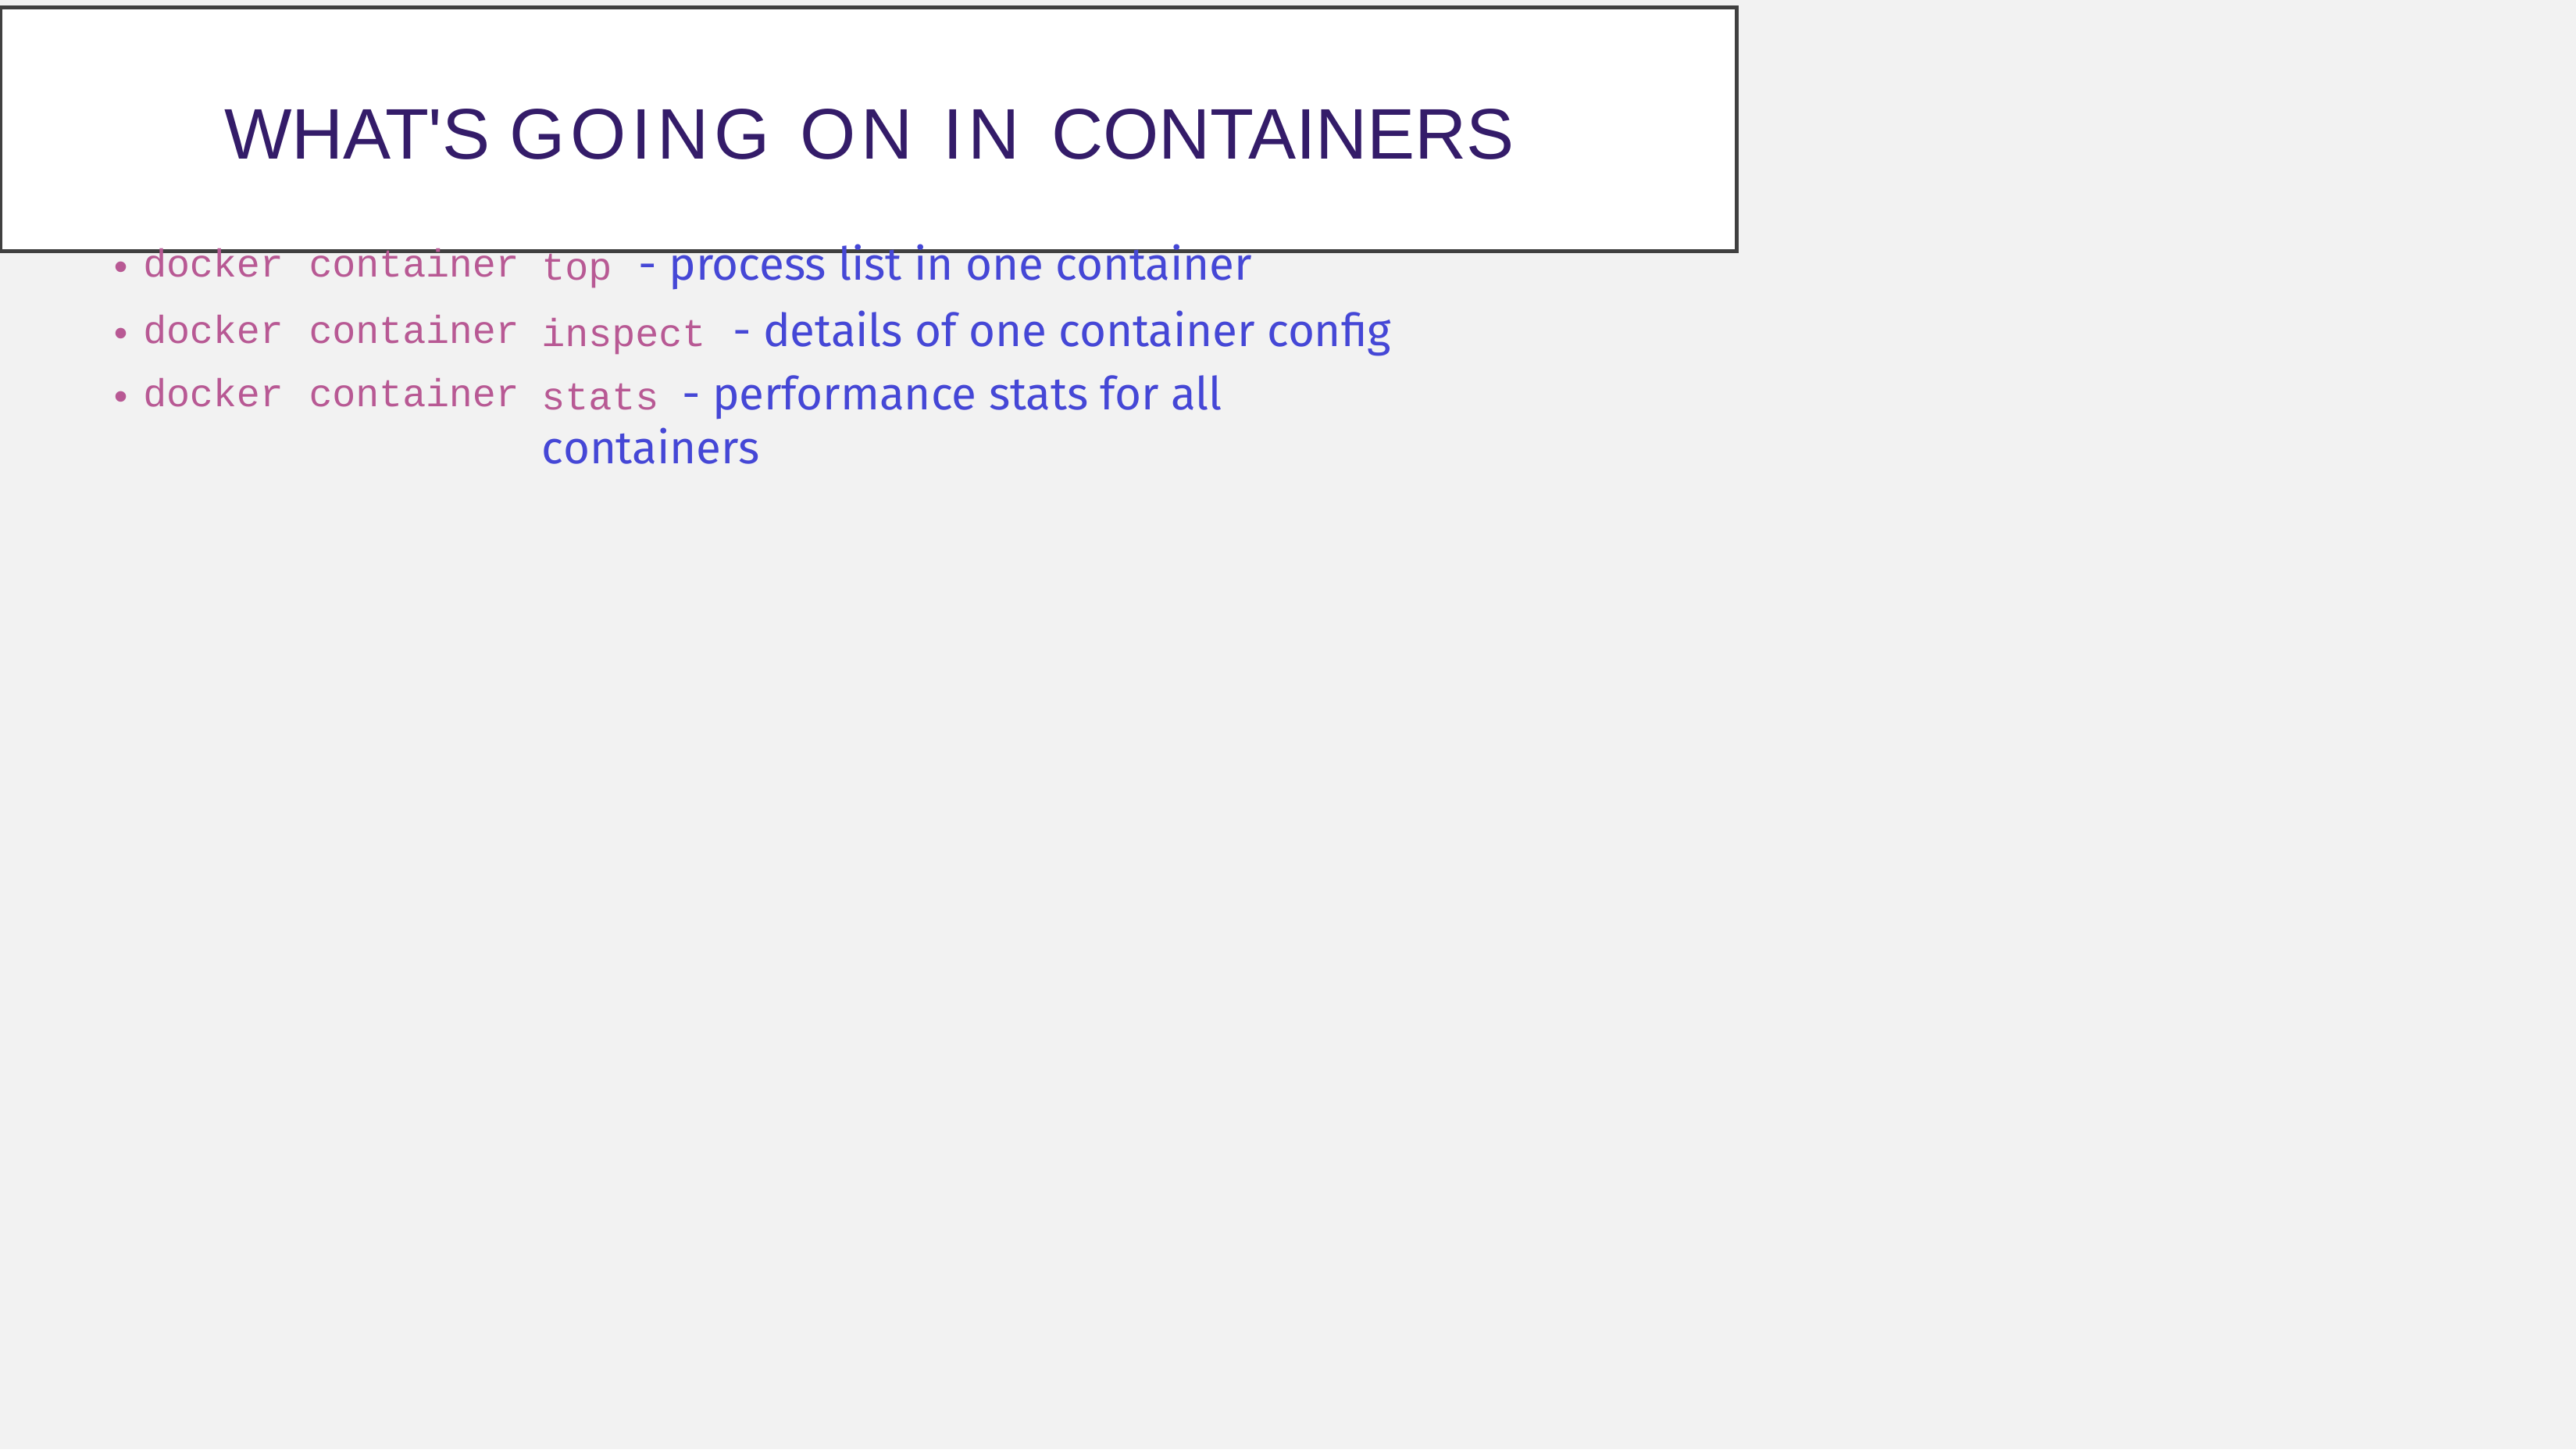

What's Going On In Containers
| docker | container | top - process list in one container |
| --- | --- | --- |
| docker | container | inspect - details of one container config |
| docker | container | stats - performance stats for all containers |